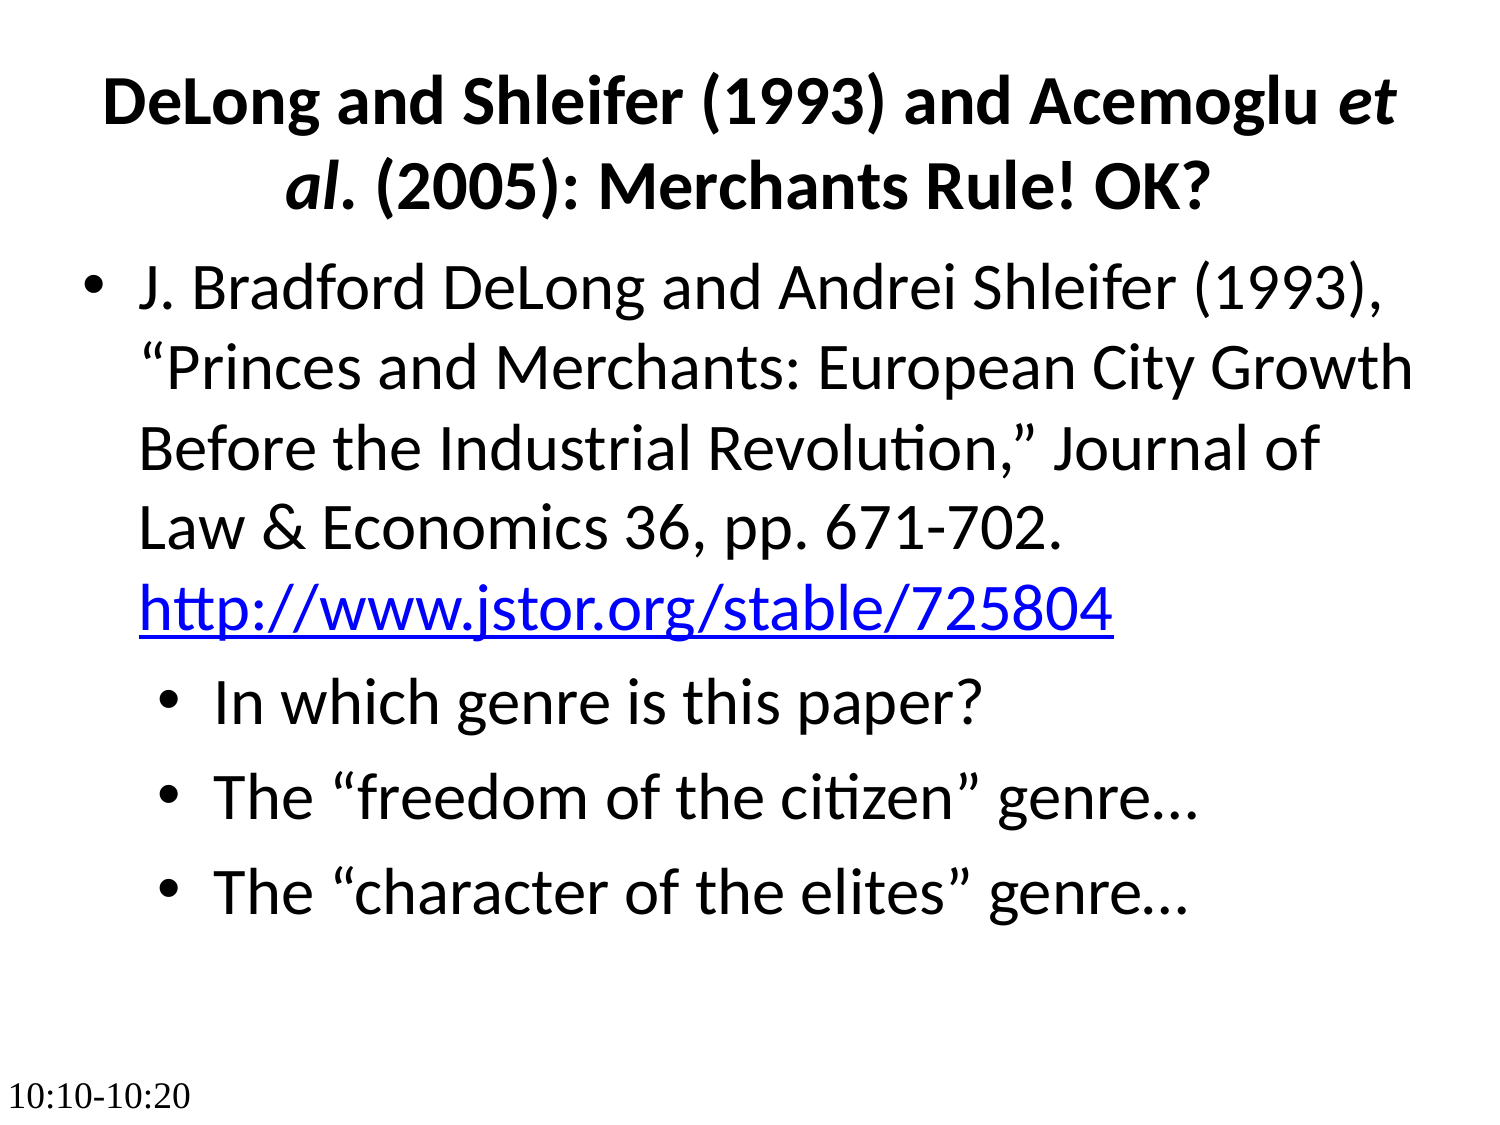

DeLong and Shleifer (1993) and Acemoglu et al. (2005): Merchants Rule! OK?
J. Bradford DeLong and Andrei Shleifer (1993), “Princes and Merchants: European City Growth Before the Industrial Revolution,” Journal of Law & Economics 36, pp. 671-702. http://www.jstor.org/stable/725804
In which genre is this paper?
The “freedom of the citizen” genre…
The “character of the elites” genre…
10:10-10:20